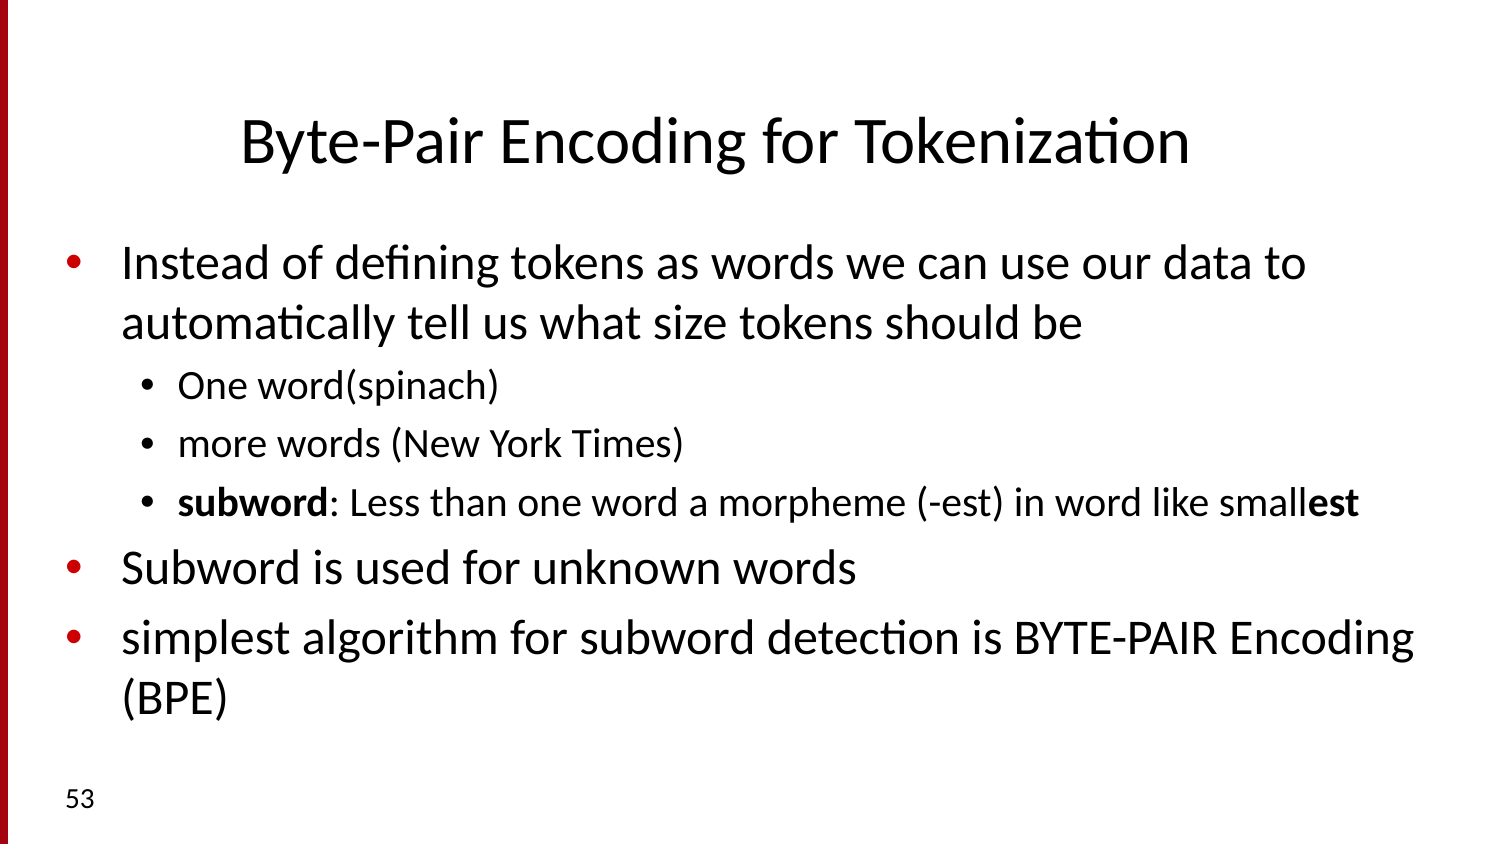

# Byte-Pair Encoding for Tokenization
Instead of defining tokens as words we can use our data to automatically tell us what size tokens should be
One word(spinach)
more words (New York Times)
subword: Less than one word a morpheme (-est) in word like smallest
Subword is used for unknown words
simplest algorithm for subword detection is BYTE-PAIR Encoding (BPE)
53